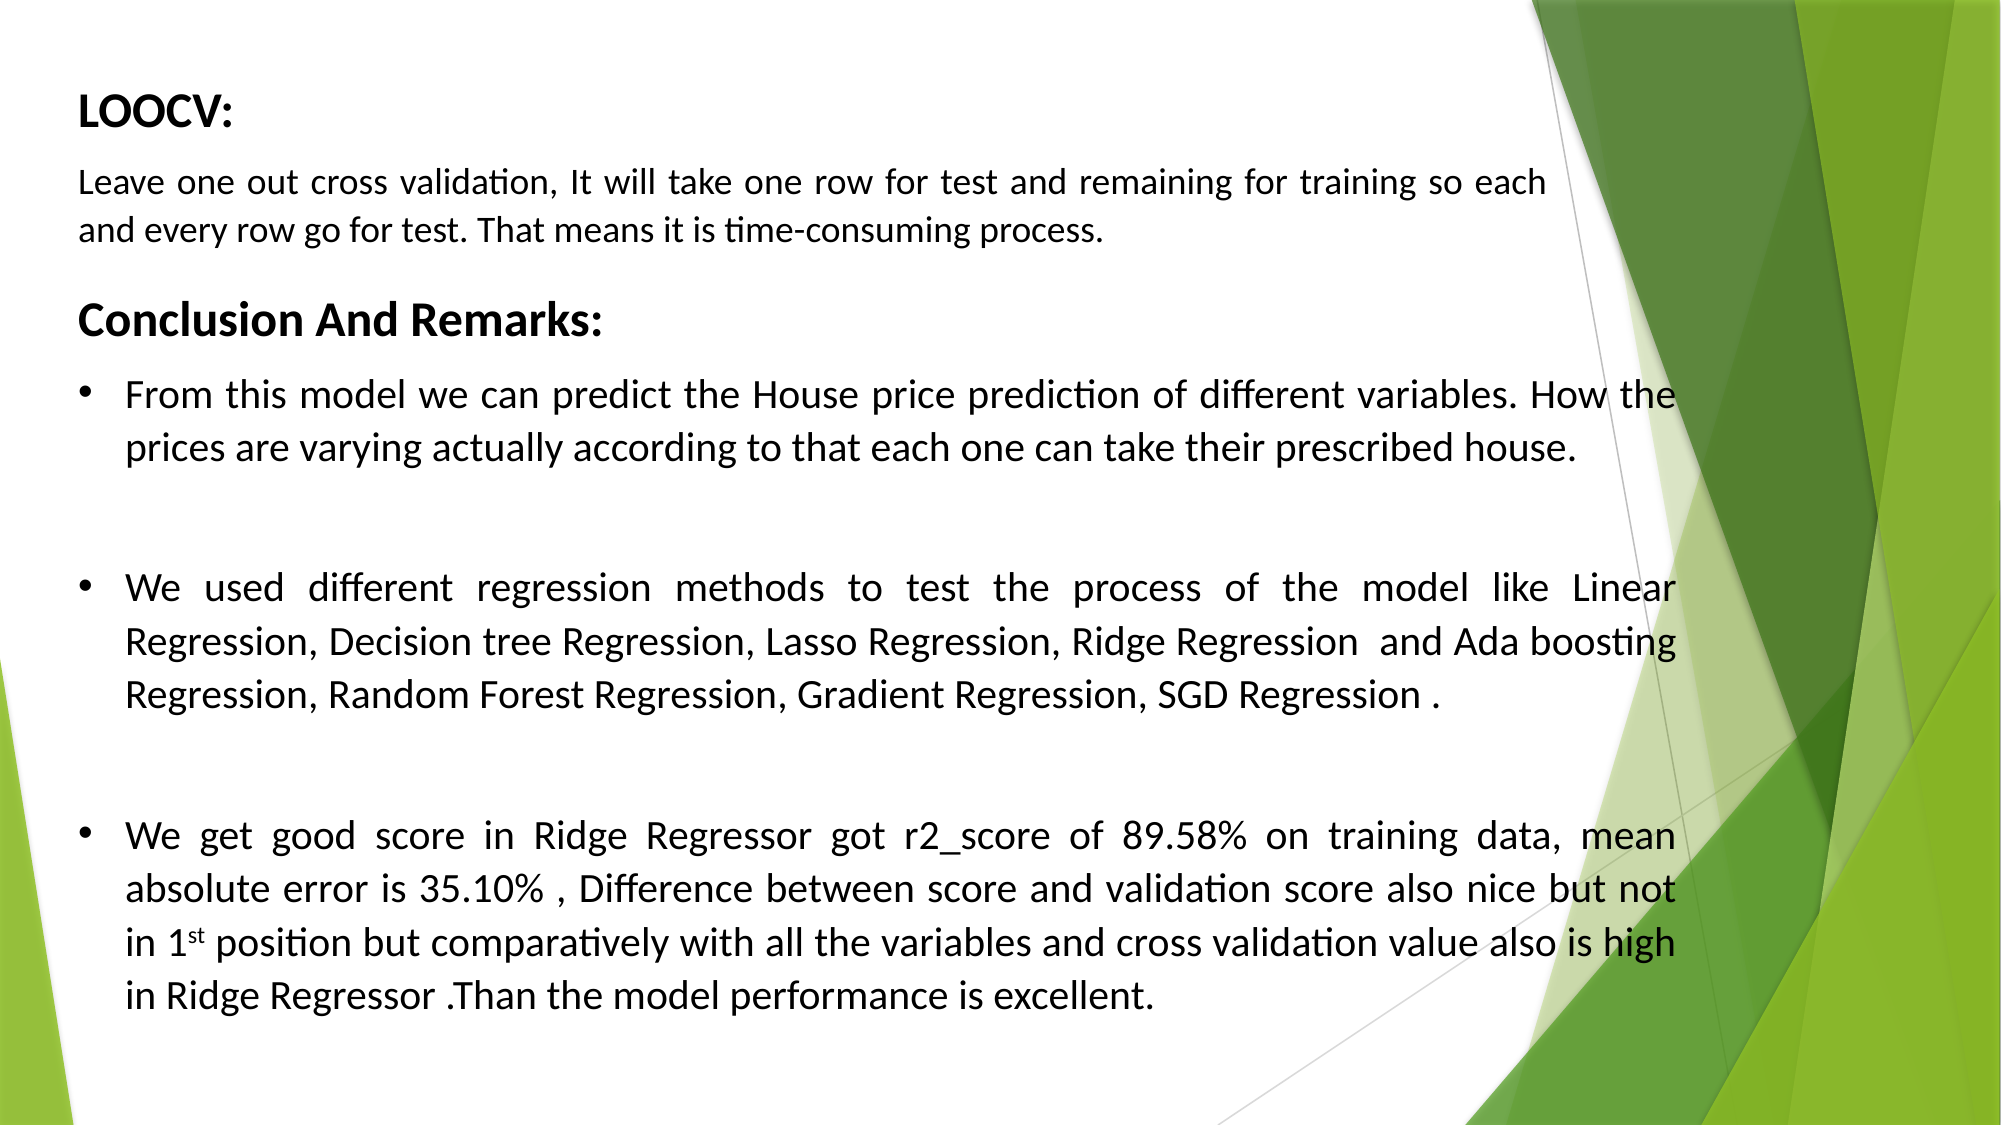

LOOCV:
Leave one out cross validation, It will take one row for test and remaining for training so each and every row go for test. That means it is time-consuming process.
Conclusion And Remarks:
From this model we can predict the House price prediction of different variables. How the prices are varying actually according to that each one can take their prescribed house.

We used different regression methods to test the process of the model like Linear Regression, Decision tree Regression, Lasso Regression, Ridge Regression  and Ada boosting Regression, Random Forest Regression, Gradient Regression, SGD Regression .

We get good score in Ridge Regressor got r2_score of 89.58% on training data, mean absolute error is 35.10% , Difference between score and validation score also nice but not in 1st position but comparatively with all the variables and cross validation value also is high in Ridge Regressor .Than the model performance is excellent.